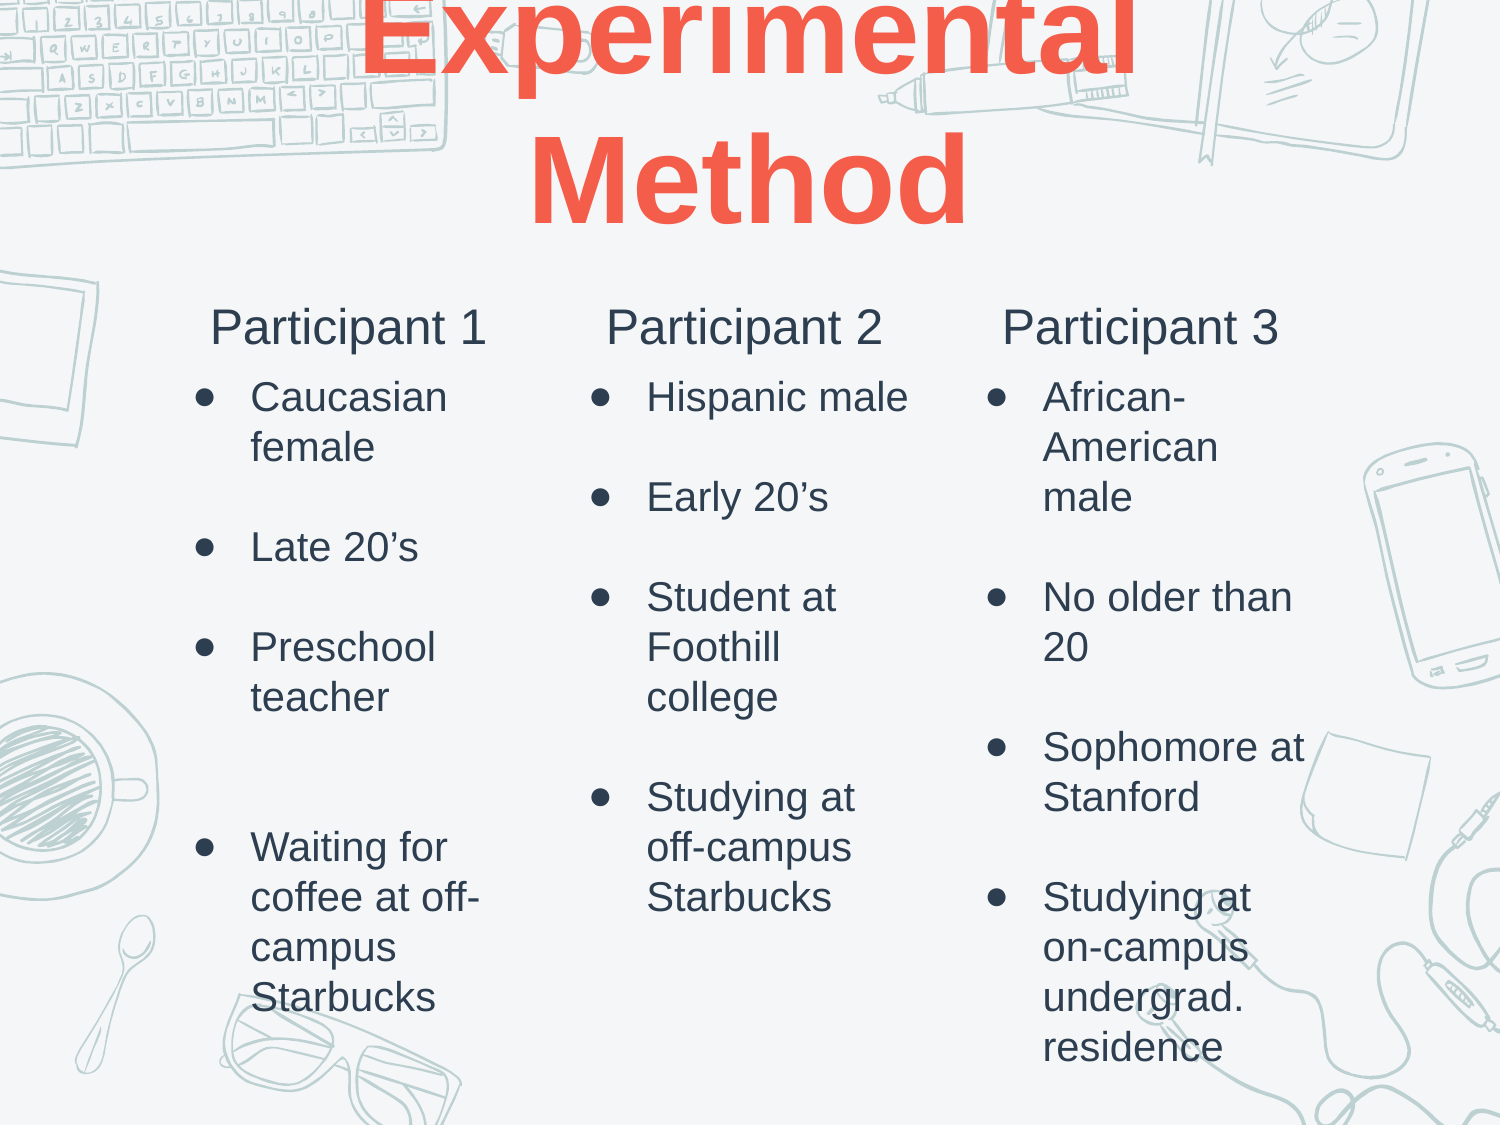

# Experimental Method
Participant 1

Caucasian female
Late 20’s
Preschool teacher
Waiting for coffee at off-campus Starbucks
Participant 2

Hispanic male
Early 20’s
Student at Foothill college
Studying at off-campus Starbucks
Participant 3

African-
American male
No older than 20
Sophomore at Stanford
Studying at on-campus undergrad. residence